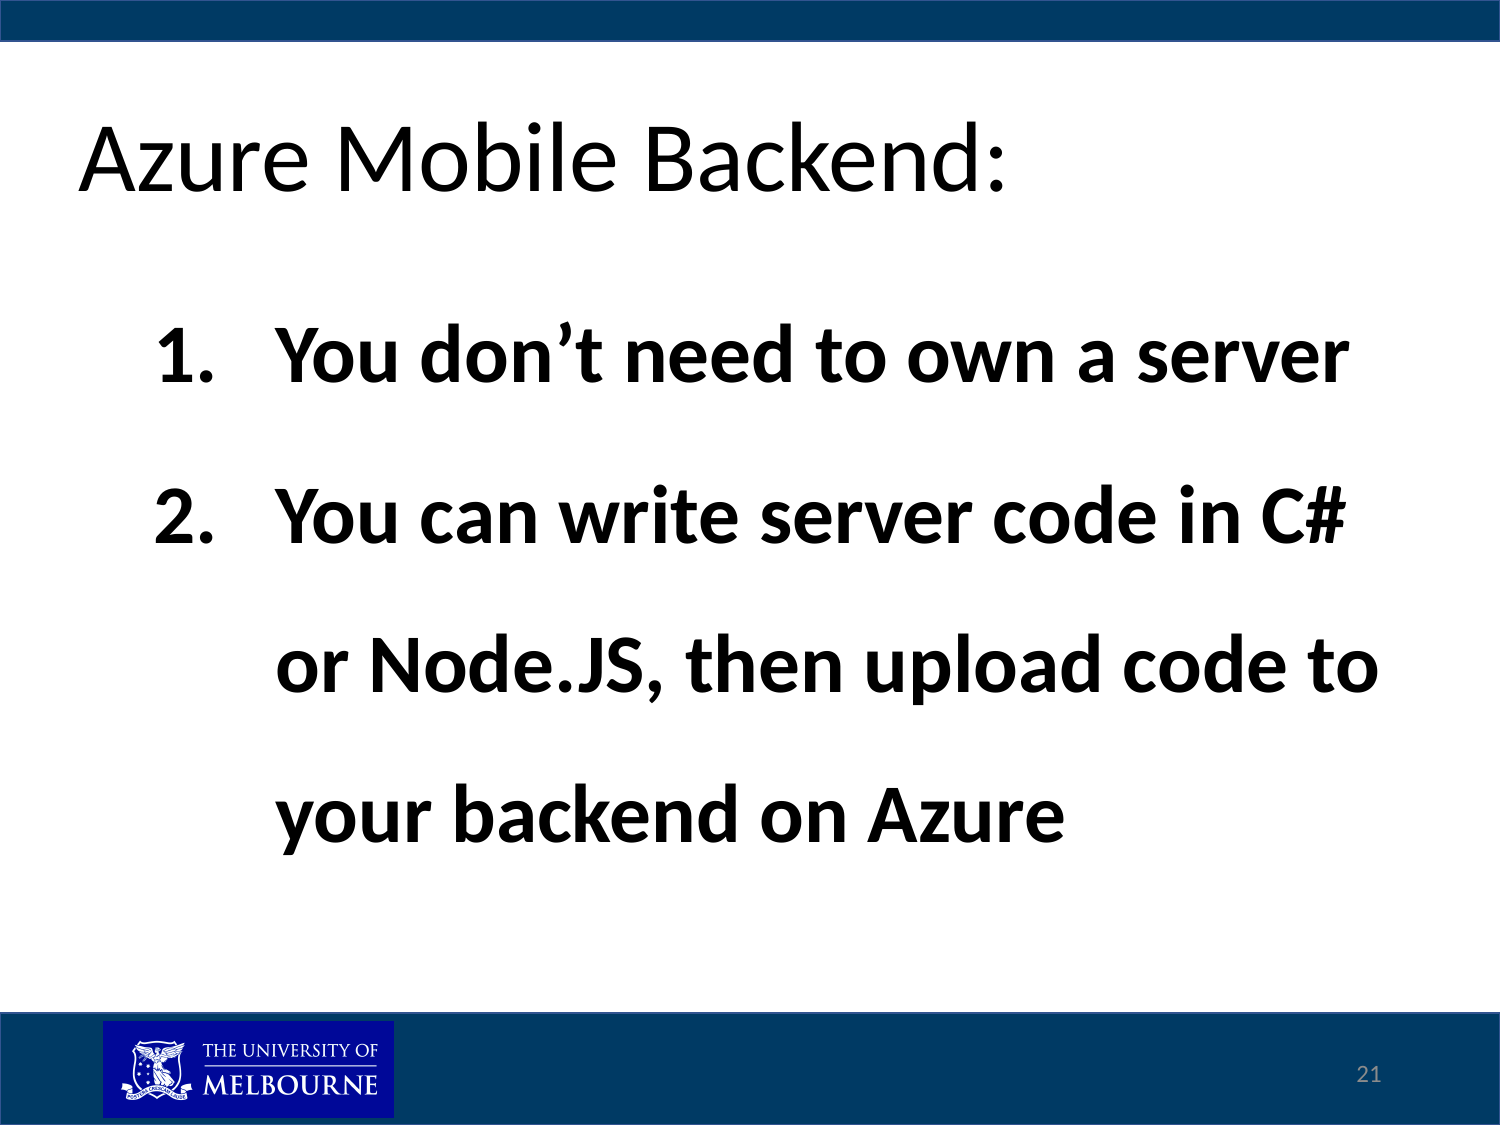

# Azure Mobile Backend:
You don’t need to own a server
You can write server code in C# or Node.JS, then upload code to your backend on Azure
21